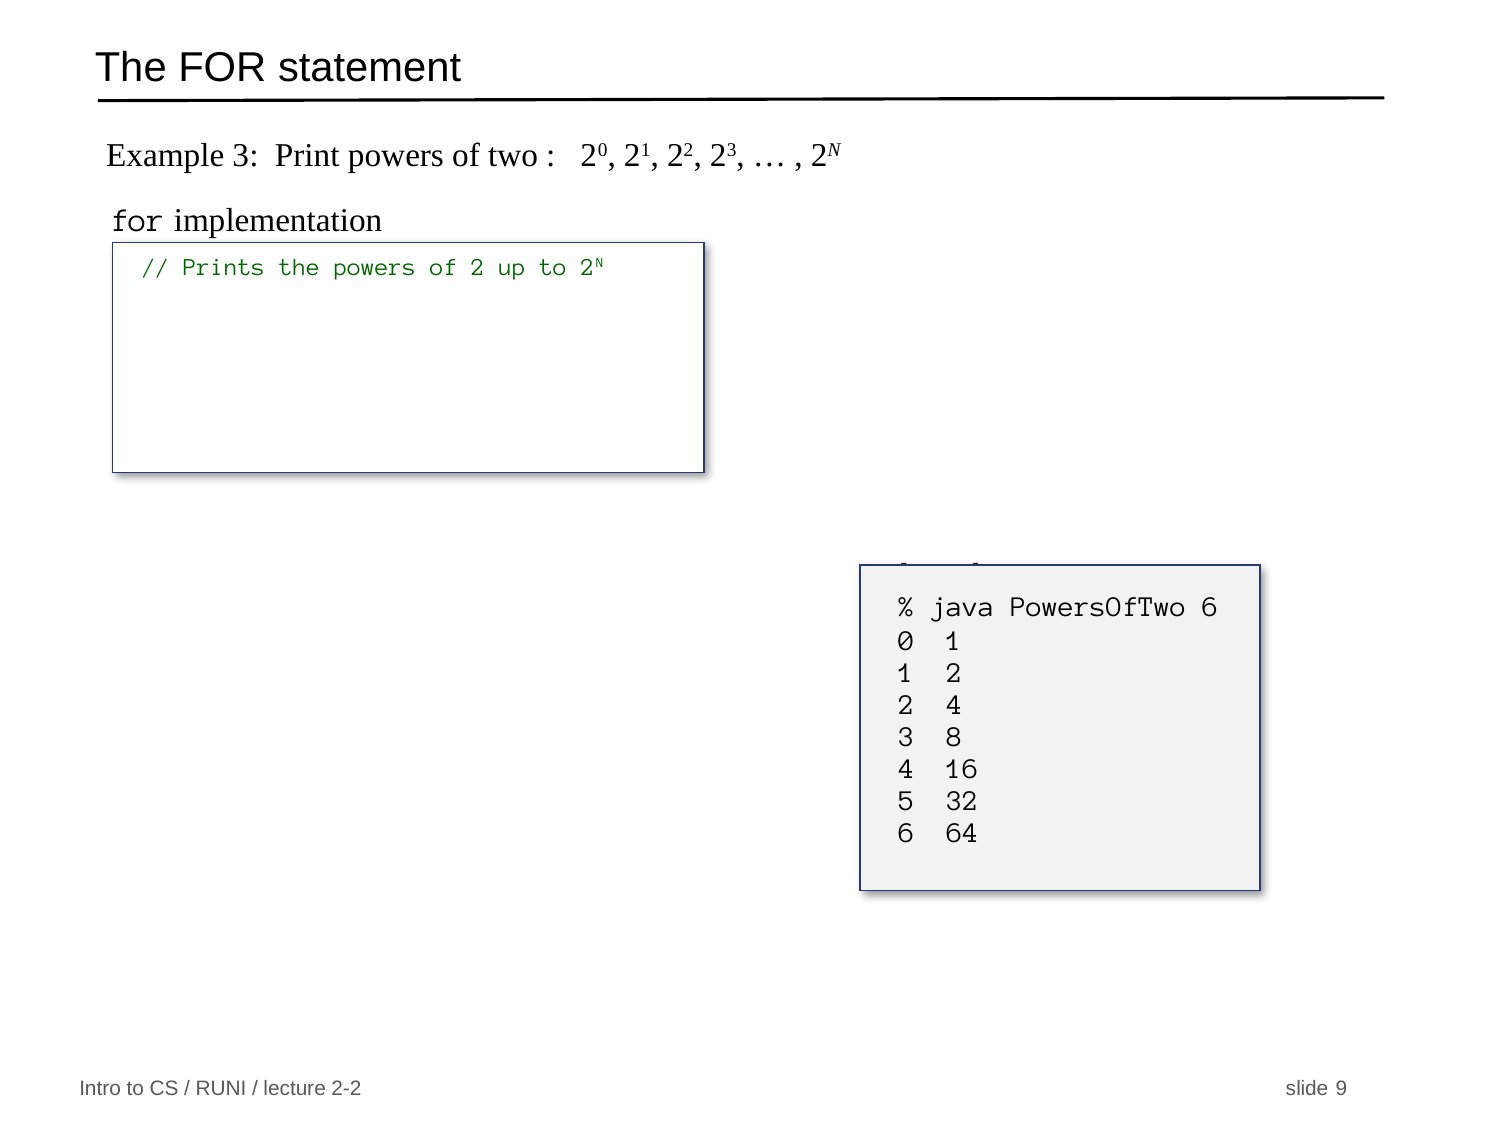

# The FOR statement
Example 3:  Print powers of two :   20, 21, 22, 23, … , 2N

                                                                                                                                                    Algorithm
v = 1
for i = 0 , ..., N
      print(i , v)
      v = 2 * v

for implementation

// Prints the powers of 2 up to 2N
% java PowersOfTwo 6
0  1
1  2
2  4
3  8
4  16
5  32
6  64